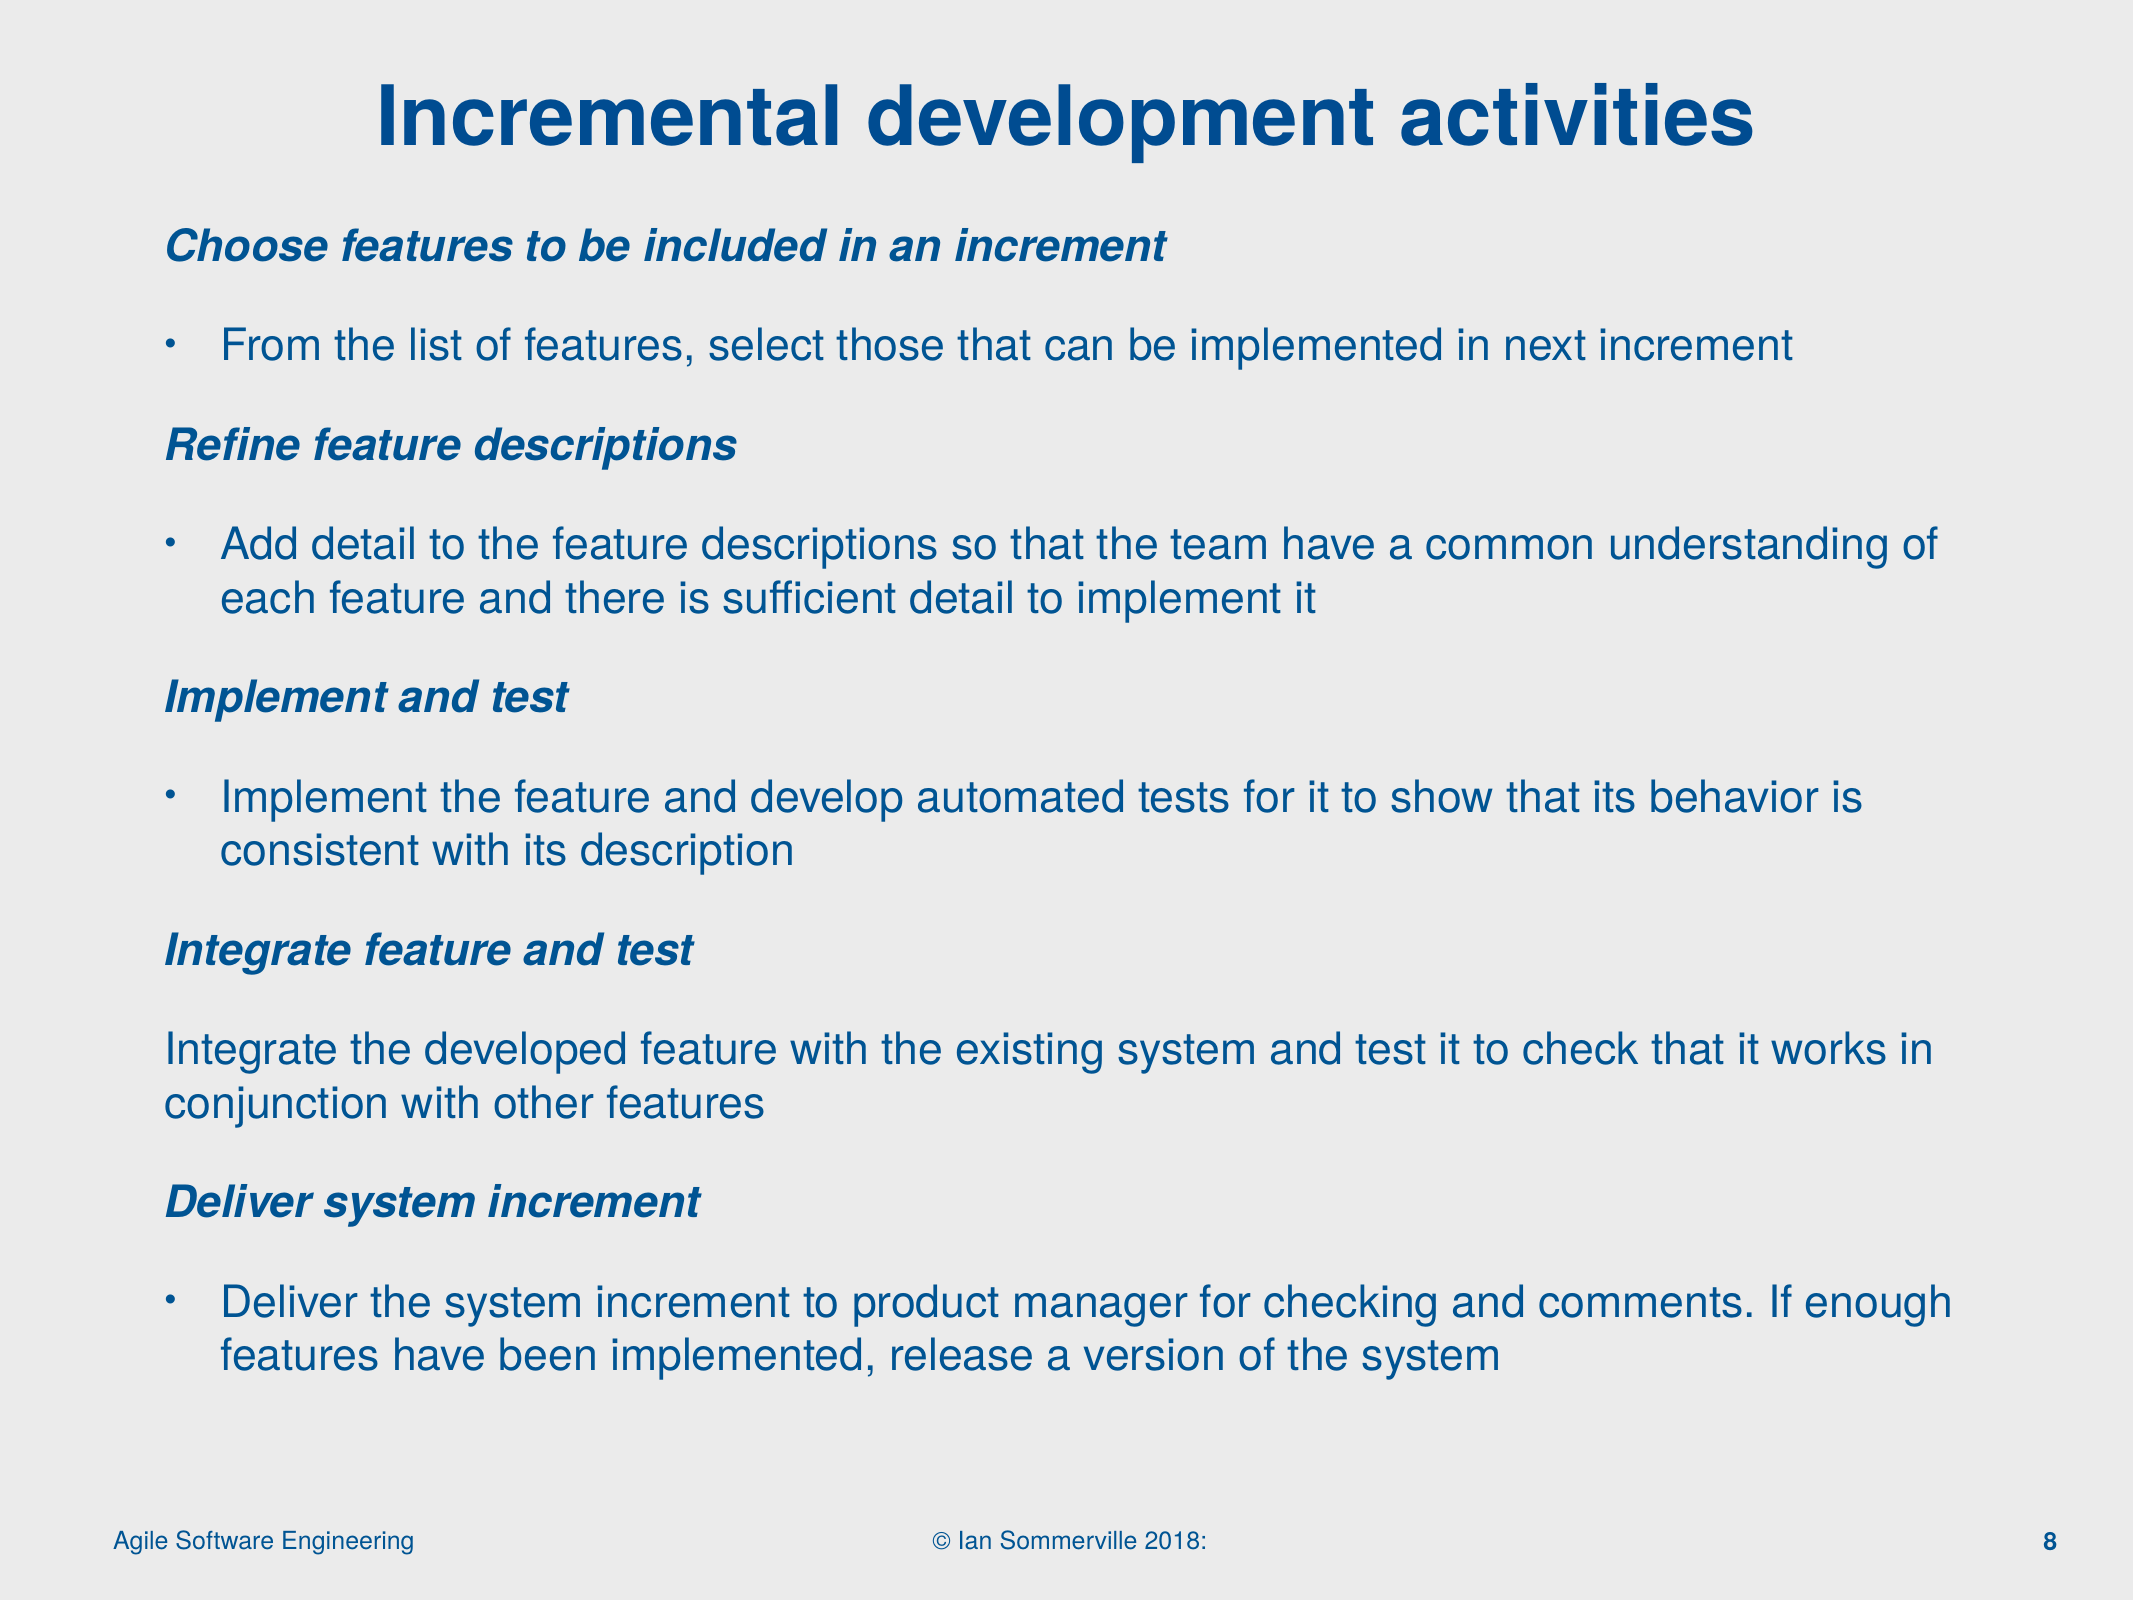

# Incremental development activities
Choose features to be included in an increment
From the list of features, select those that can be implemented in next increment
Refine feature descriptions
Add detail to the feature descriptions so that the team have a common understanding of each feature and there is sufficient detail to implement it
Implement and test
Implement the feature and develop automated tests for it to show that its behavior is consistent with its description
Integrate feature and test
Integrate the developed feature with the existing system and test it to check that it works in conjunction with other features
Deliver system increment
Deliver the system increment to product manager for checking and comments. If enough features have been implemented, release a version of the system
8